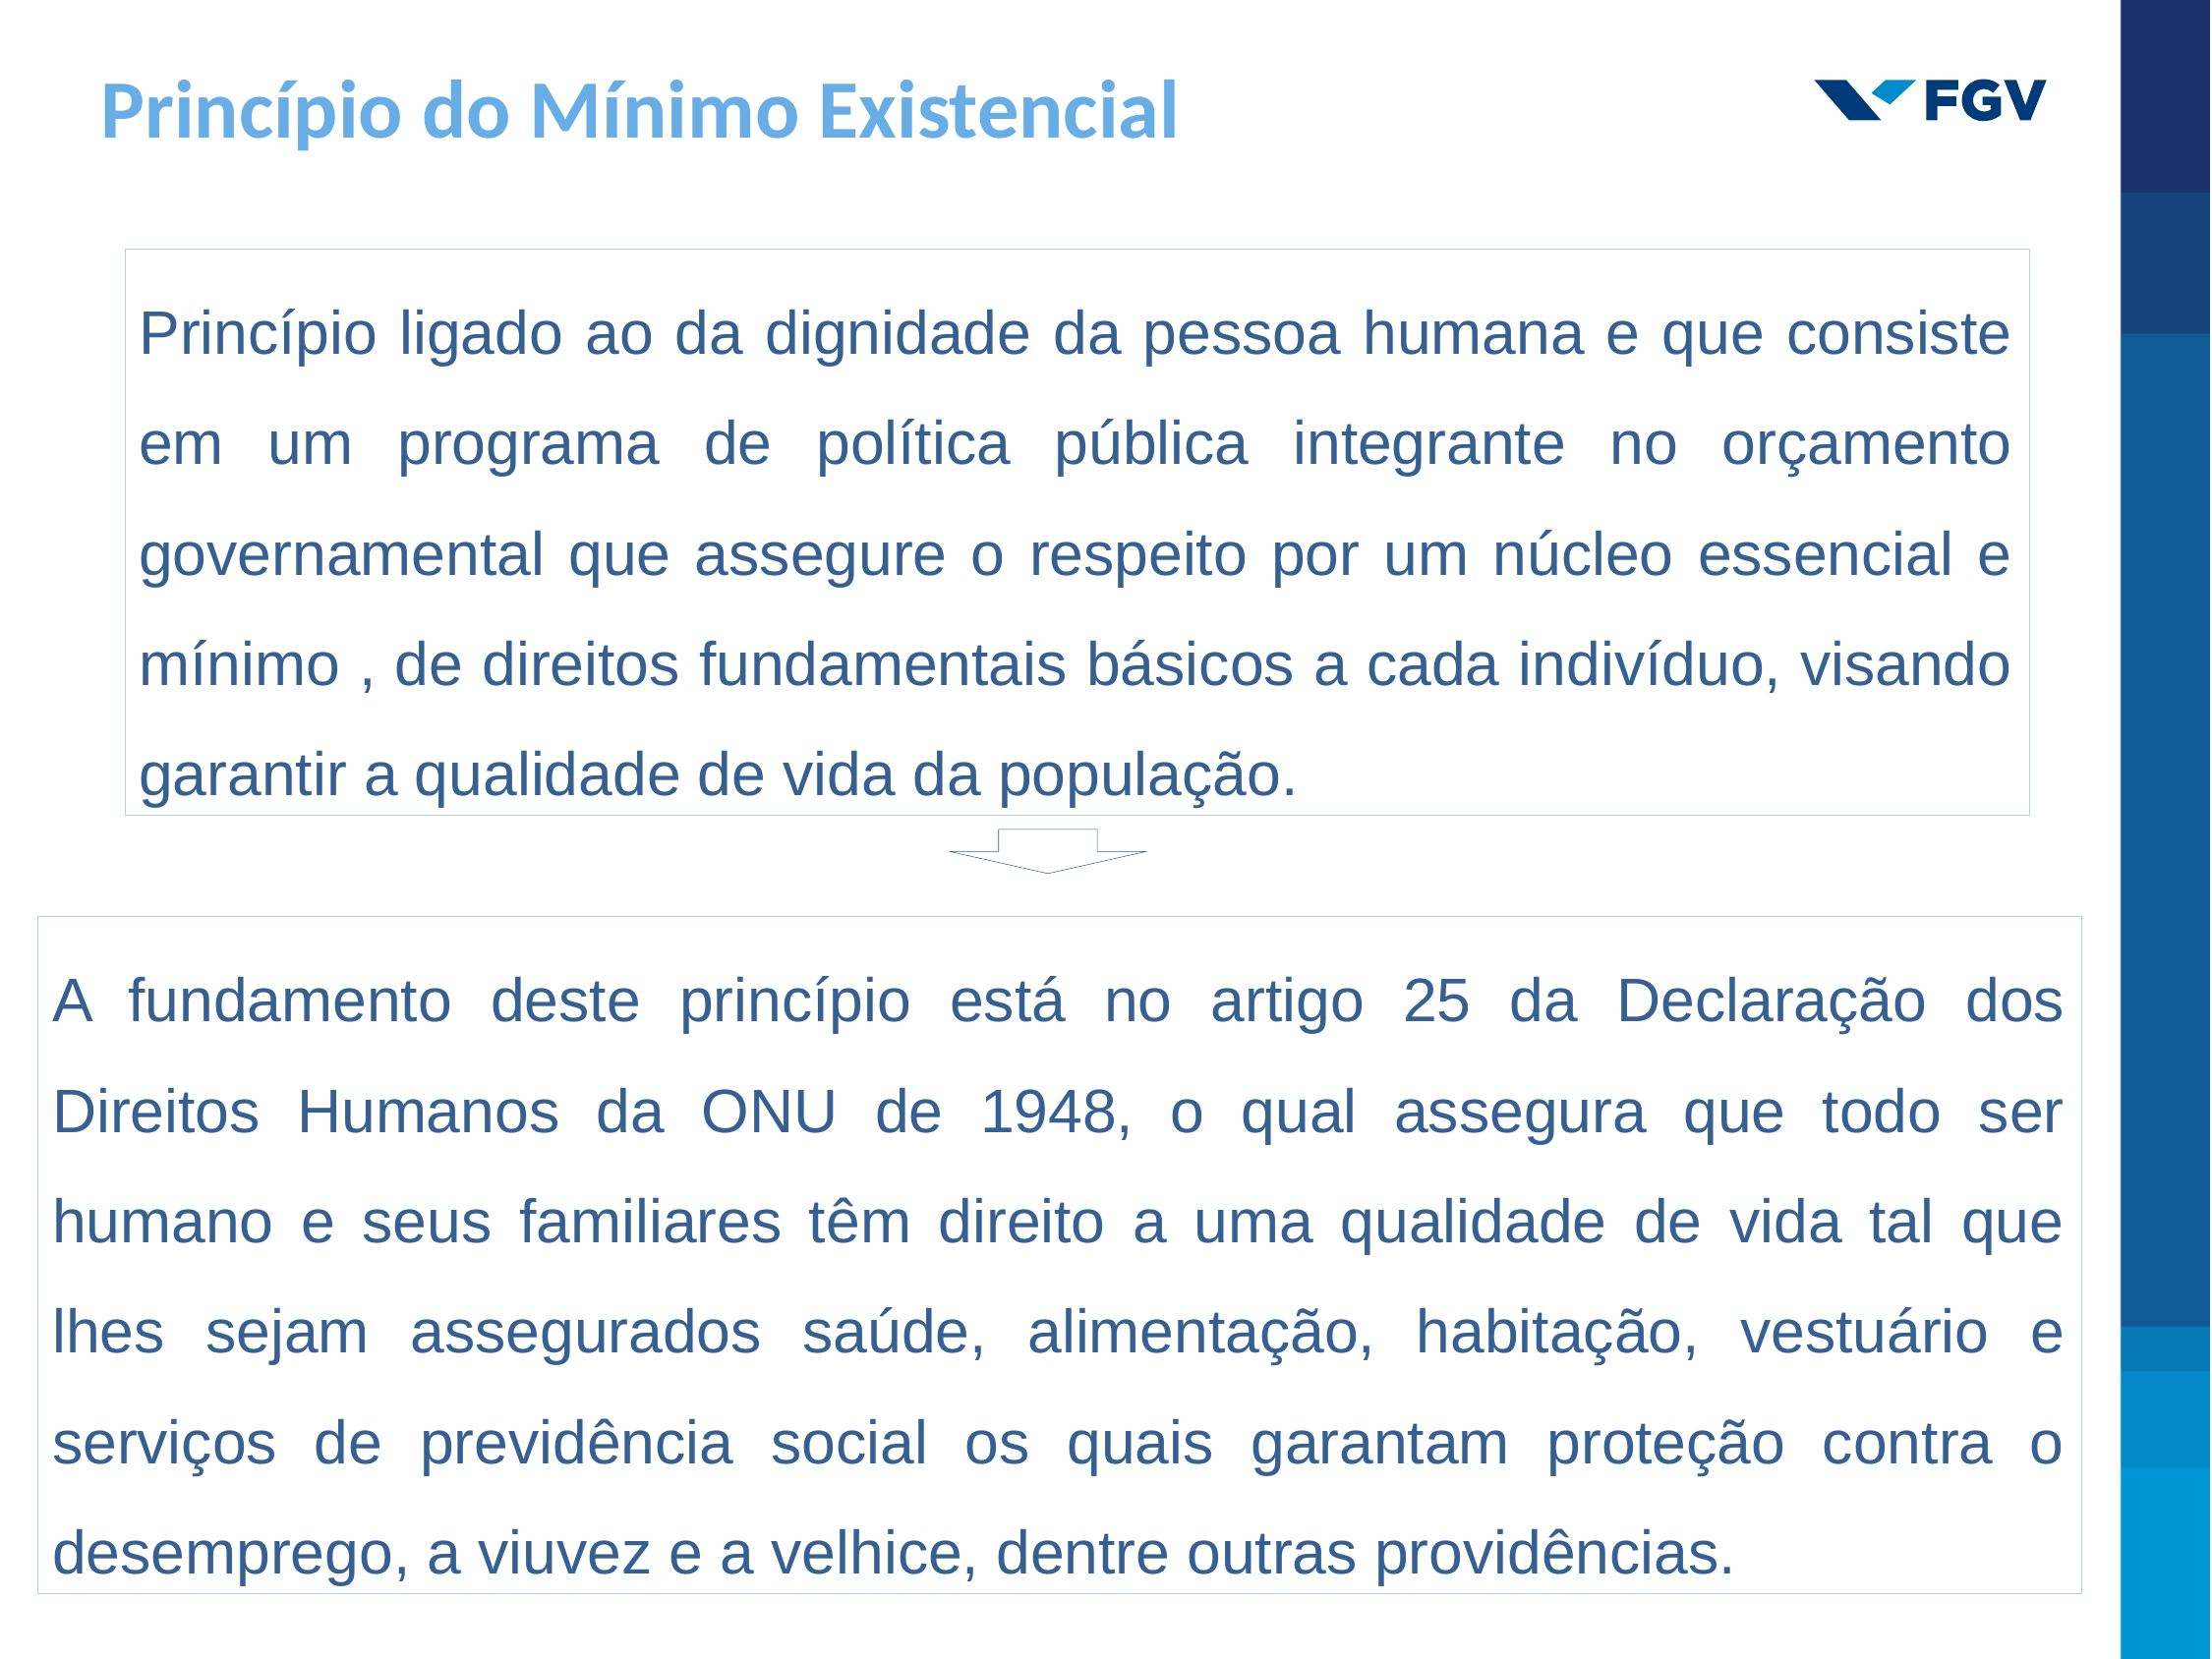

Princípio do Mínimo Existencial
Princípio ligado ao da dignidade da pessoa humana e que consiste em um programa de política pública integrante no orçamento governamental que assegure o respeito por um núcleo essencial e mínimo , de direitos fundamentais básicos a cada indivíduo, visando garantir a qualidade de vida da população.

A fundamento deste princípio está no artigo 25 da Declaração dos Direitos Humanos da ONU de 1948, o qual assegura que todo ser humano e seus familiares têm direito a uma qualidade de vida tal que lhes sejam assegurados saúde, alimentação, habitação, vestuário e serviços de previdência social os quais garantam proteção contra o desemprego, a viuvez e a velhice, dentre outras providências.